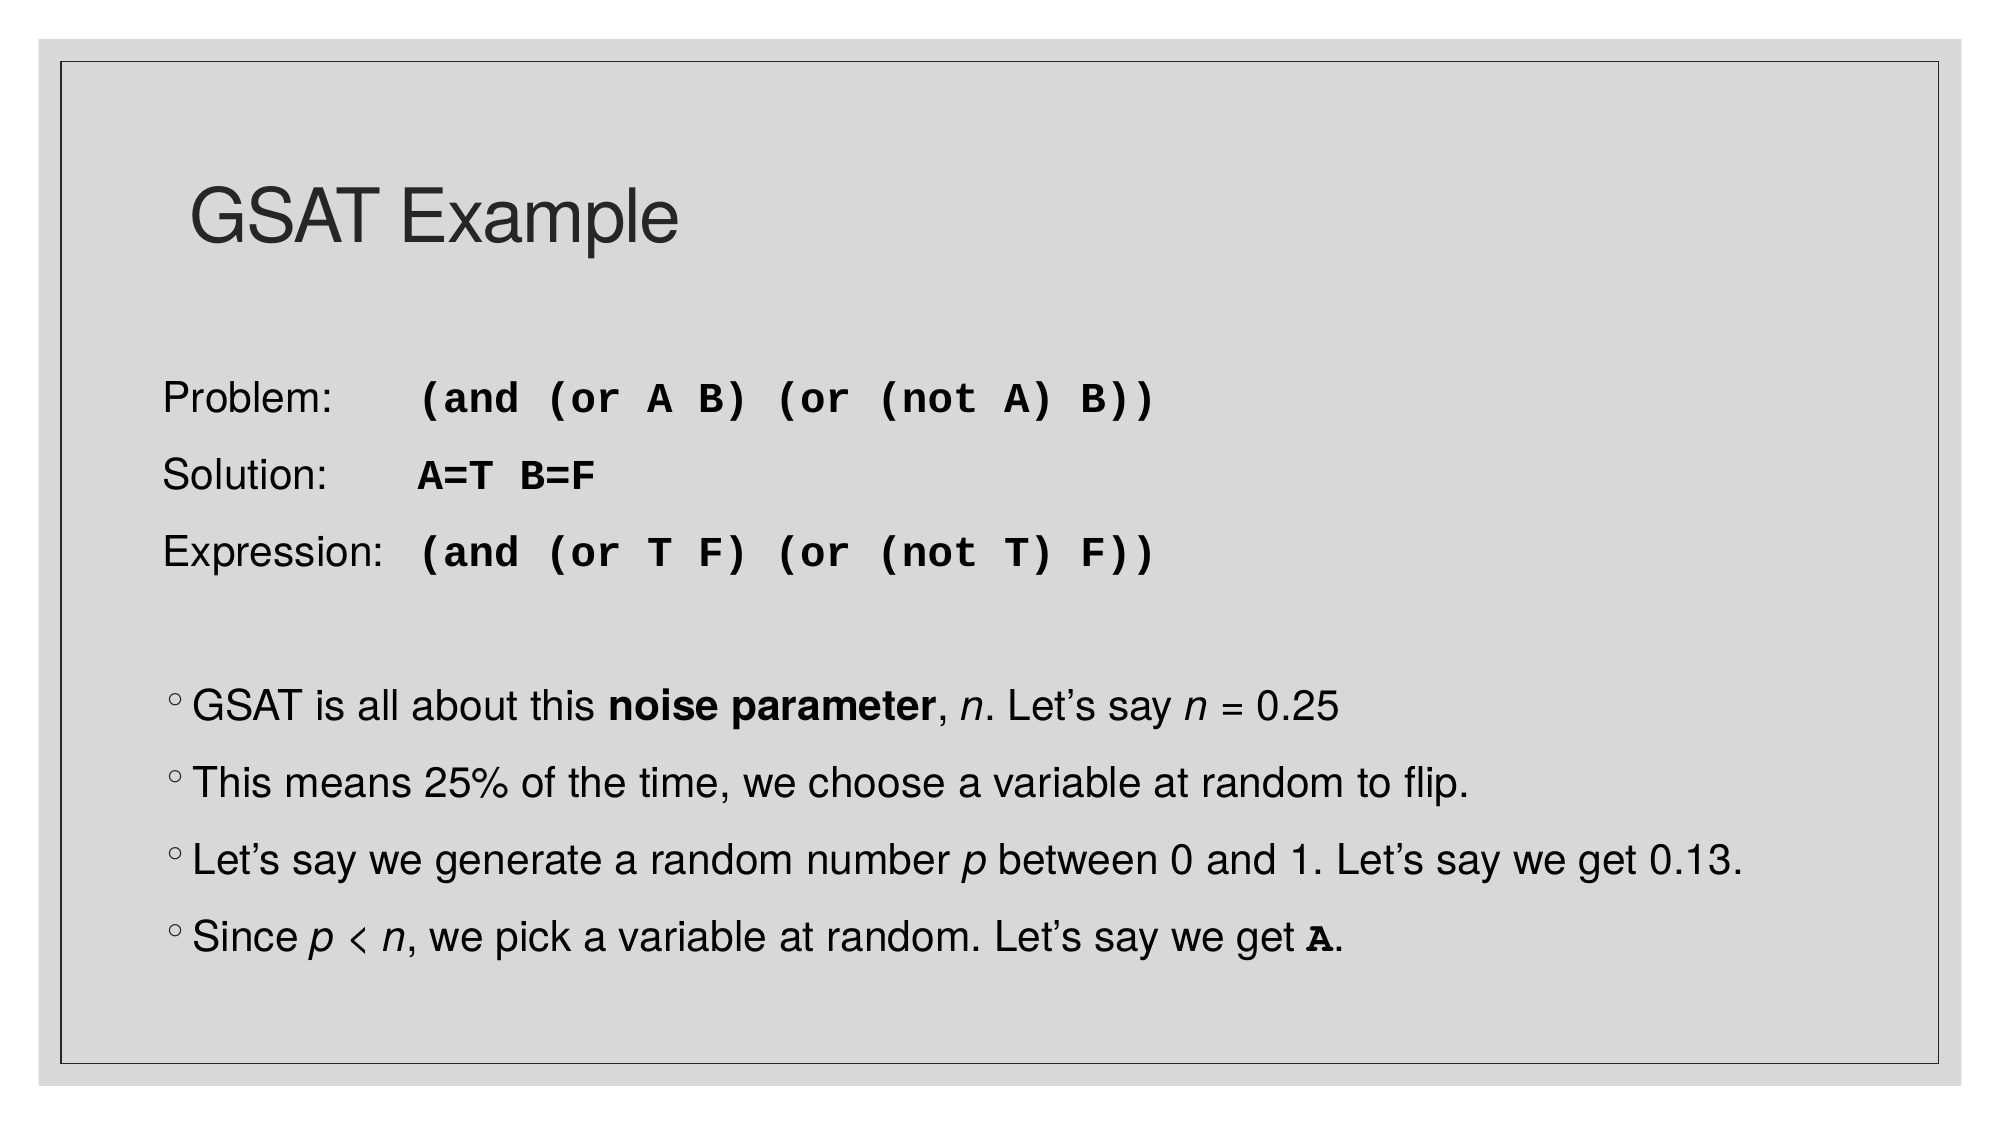

# GSAT Example
Problem:     	(and (or A B) (or (not A) B))
Solution:   	A=T B=F
Expression: 	(and (or T F) (or (not T) F))

GSAT is all about this noise parameter, n. Let’s say n = 0.25
This means 25% of the time, we choose a variable at random to flip.
Let’s say we generate a random number p between 0 and 1. Let’s say we get 0.13.
Since p < n, we pick a variable at random. Let’s say we get A.